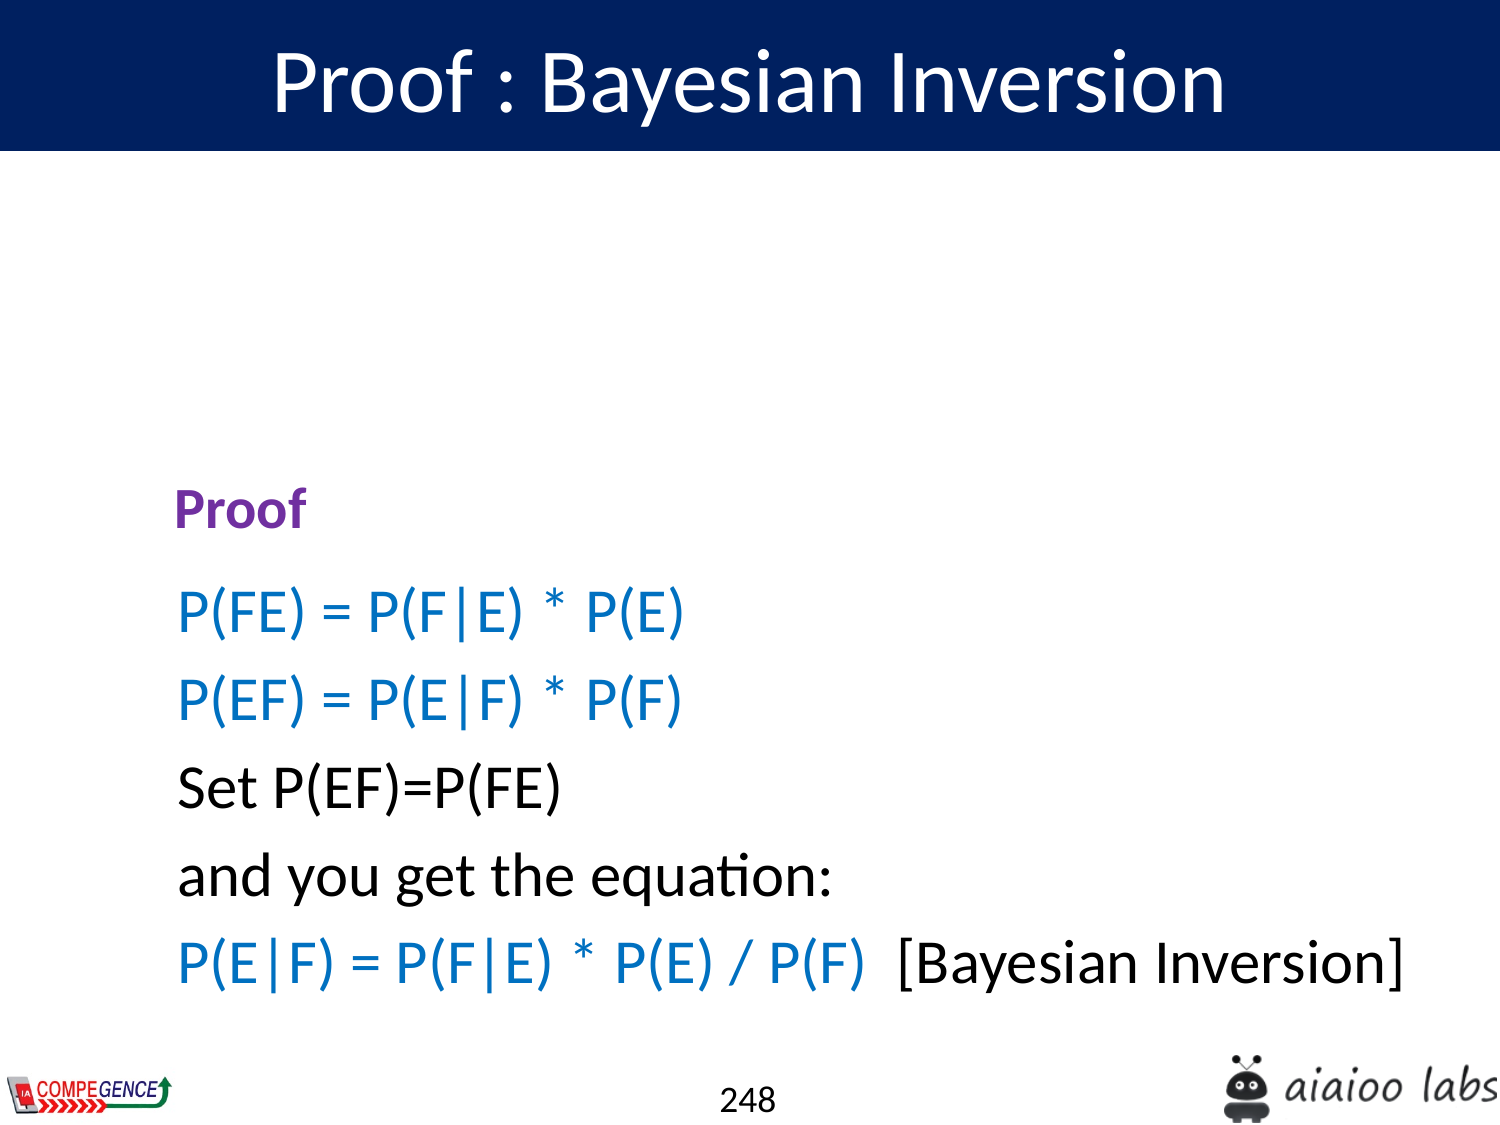

Proof : Bayesian Inversion
Proof
P(FE) = P(F|E) * P(E)
P(EF) = P(E|F) * P(F)
Set P(EF)=P(FE)
and you get the equation:
P(E|F) = P(F|E) * P(E) / P(F)  [Bayesian Inversion]